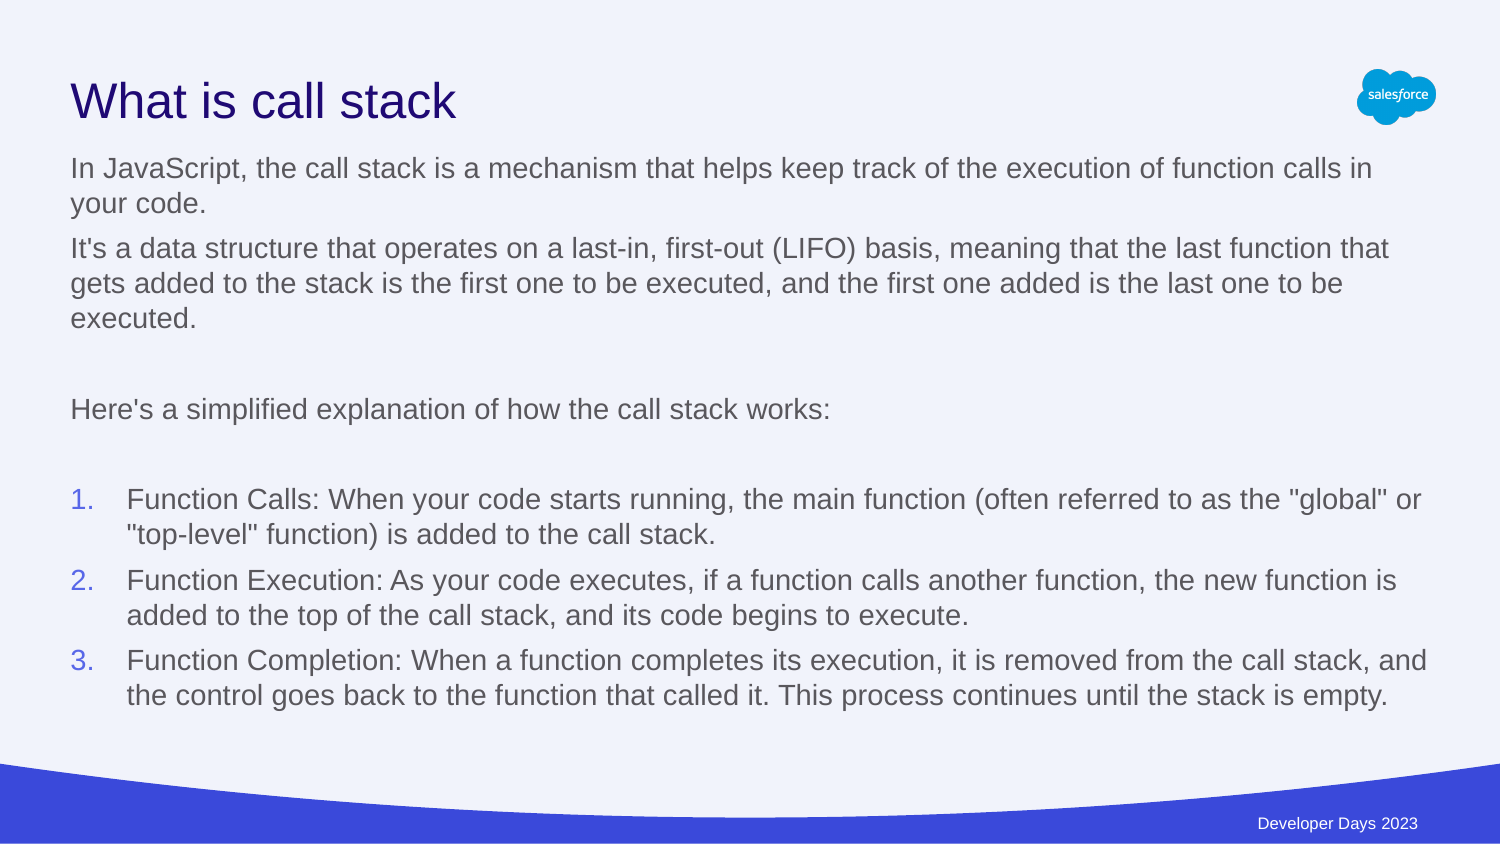

# What is call stack
In JavaScript, the call stack is a mechanism that helps keep track of the execution of function calls in your code.
It's a data structure that operates on a last-in, first-out (LIFO) basis, meaning that the last function that gets added to the stack is the first one to be executed, and the first one added is the last one to be executed.

Here's a simplified explanation of how the call stack works:

Function Calls: When your code starts running, the main function (often referred to as the "global" or "top-level" function) is added to the call stack.
Function Execution: As your code executes, if a function calls another function, the new function is added to the top of the call stack, and its code begins to execute.
Function Completion: When a function completes its execution, it is removed from the call stack, and the control goes back to the function that called it. This process continues until the stack is empty.
Developer Days 2023